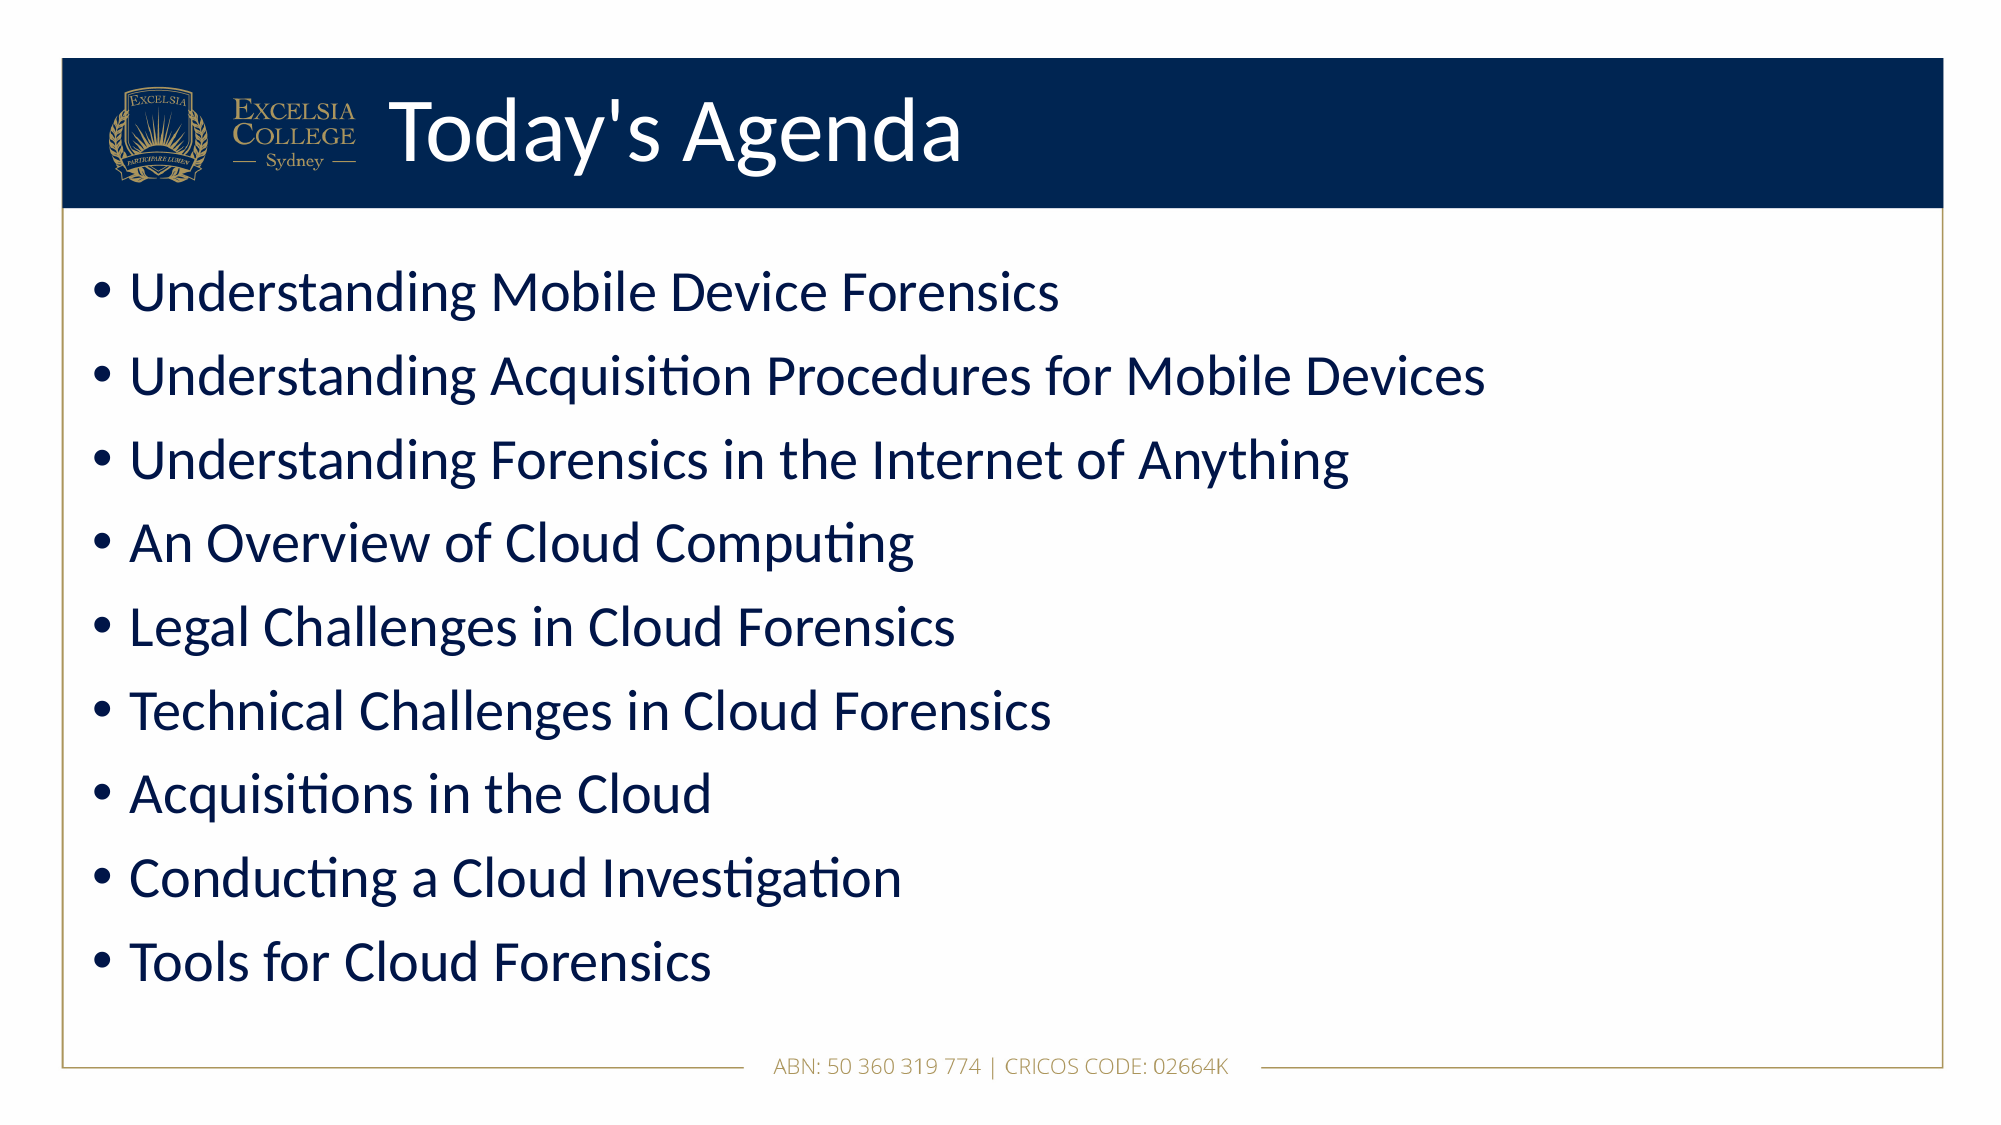

# Today's Agenda
Understanding Mobile Device Forensics
Understanding Acquisition Procedures for Mobile Devices
Understanding Forensics in the Internet of Anything
An Overview of Cloud Computing
Legal Challenges in Cloud Forensics
Technical Challenges in Cloud Forensics
Acquisitions in the Cloud
Conducting a Cloud Investigation
Tools for Cloud Forensics